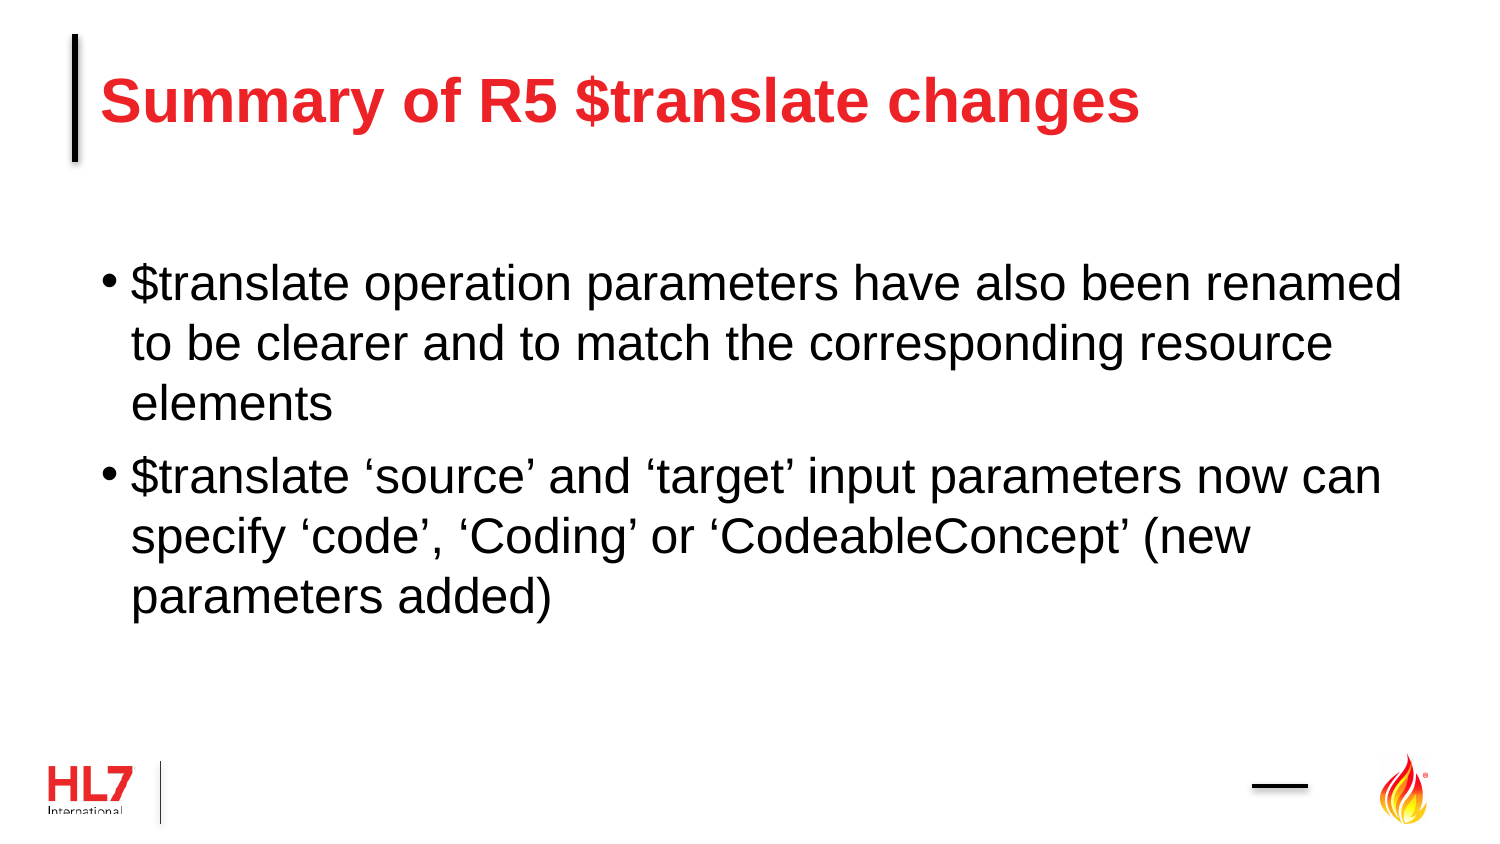

# Summary of R5 $translate changes
$translate operation parameters have also been renamed to be clearer and to match the corresponding resource elements
$translate ‘source’ and ‘target’ input parameters now can specify ‘code’, ‘Coding’ or ‘CodeableConcept’ (new parameters added)